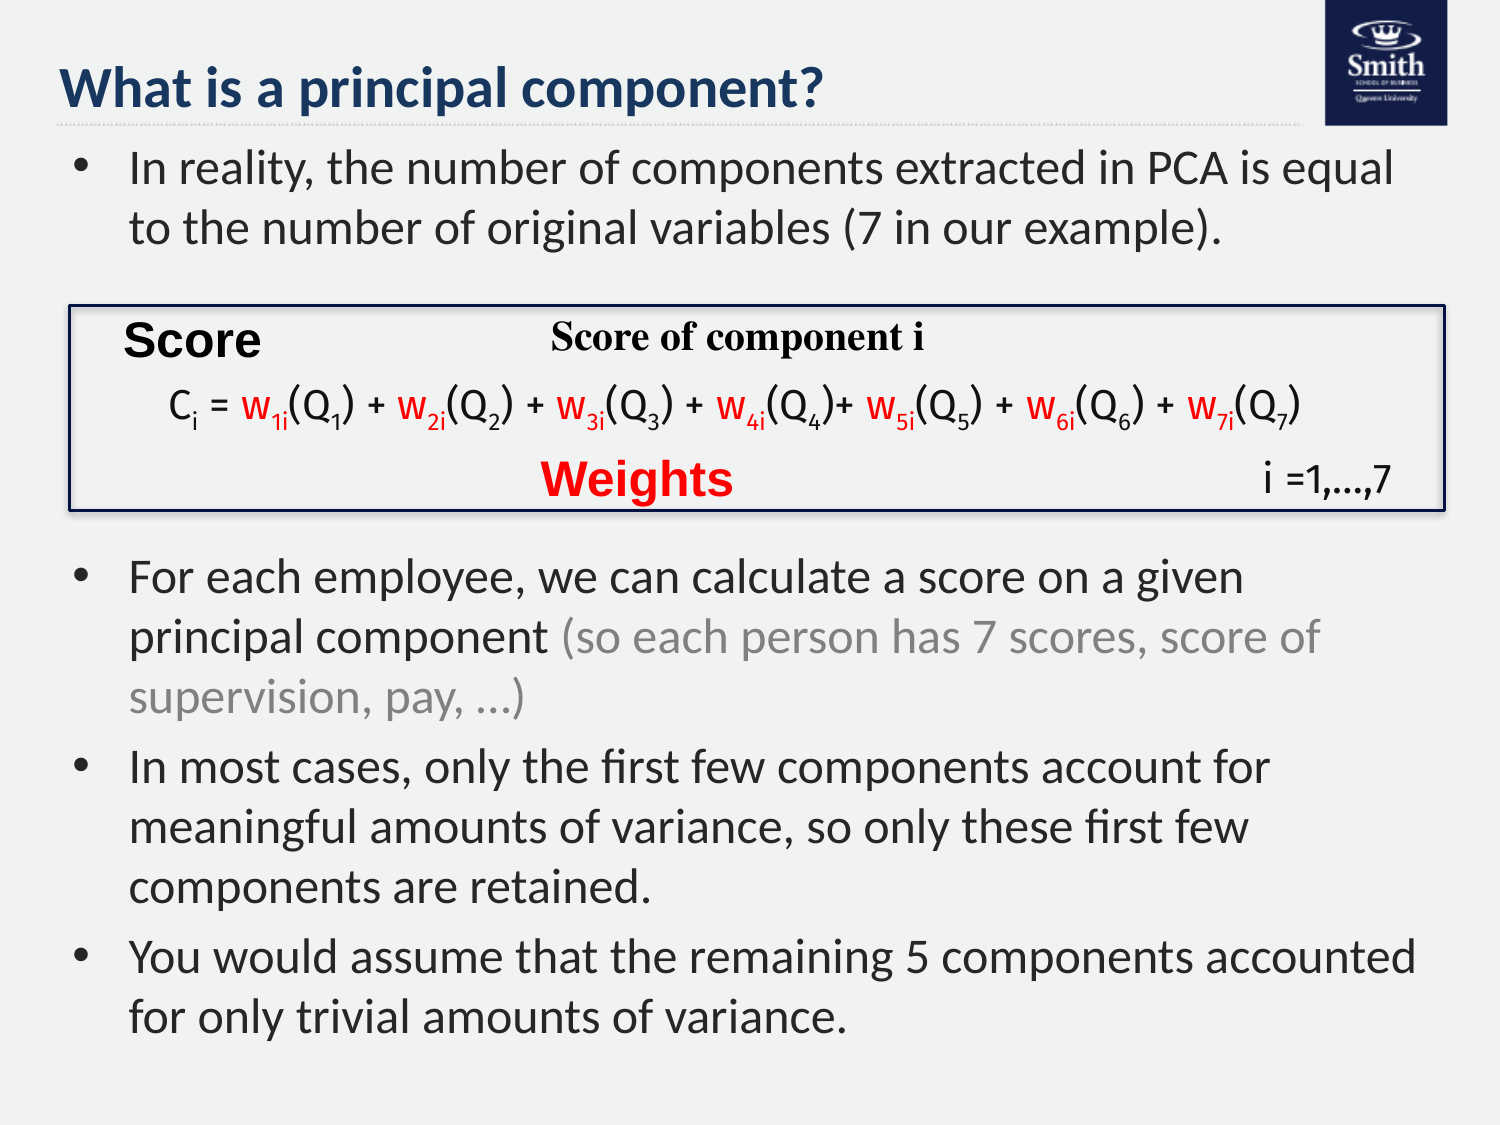

# What is a principal component?
In reality, the number of components extracted in PCA is equal to the number of original variables (7 in our example).

For each employee, we can calculate a score on a given principal component (so each person has 7 scores, score of supervision, pay, …)
In most cases, only the first few components account for meaningful amounts of variance, so only these first few components are retained.
You would assume that the remaining 5 components accounted for only trivial amounts of variance.

Score
Score of component i

Ci = w1i(Q1) + w2i(Q2) + w3i(Q3) + w4i(Q4)+ w5i(Q5) + w6i(Q6) + w7i(Q7)
Weights
i =1,…,7